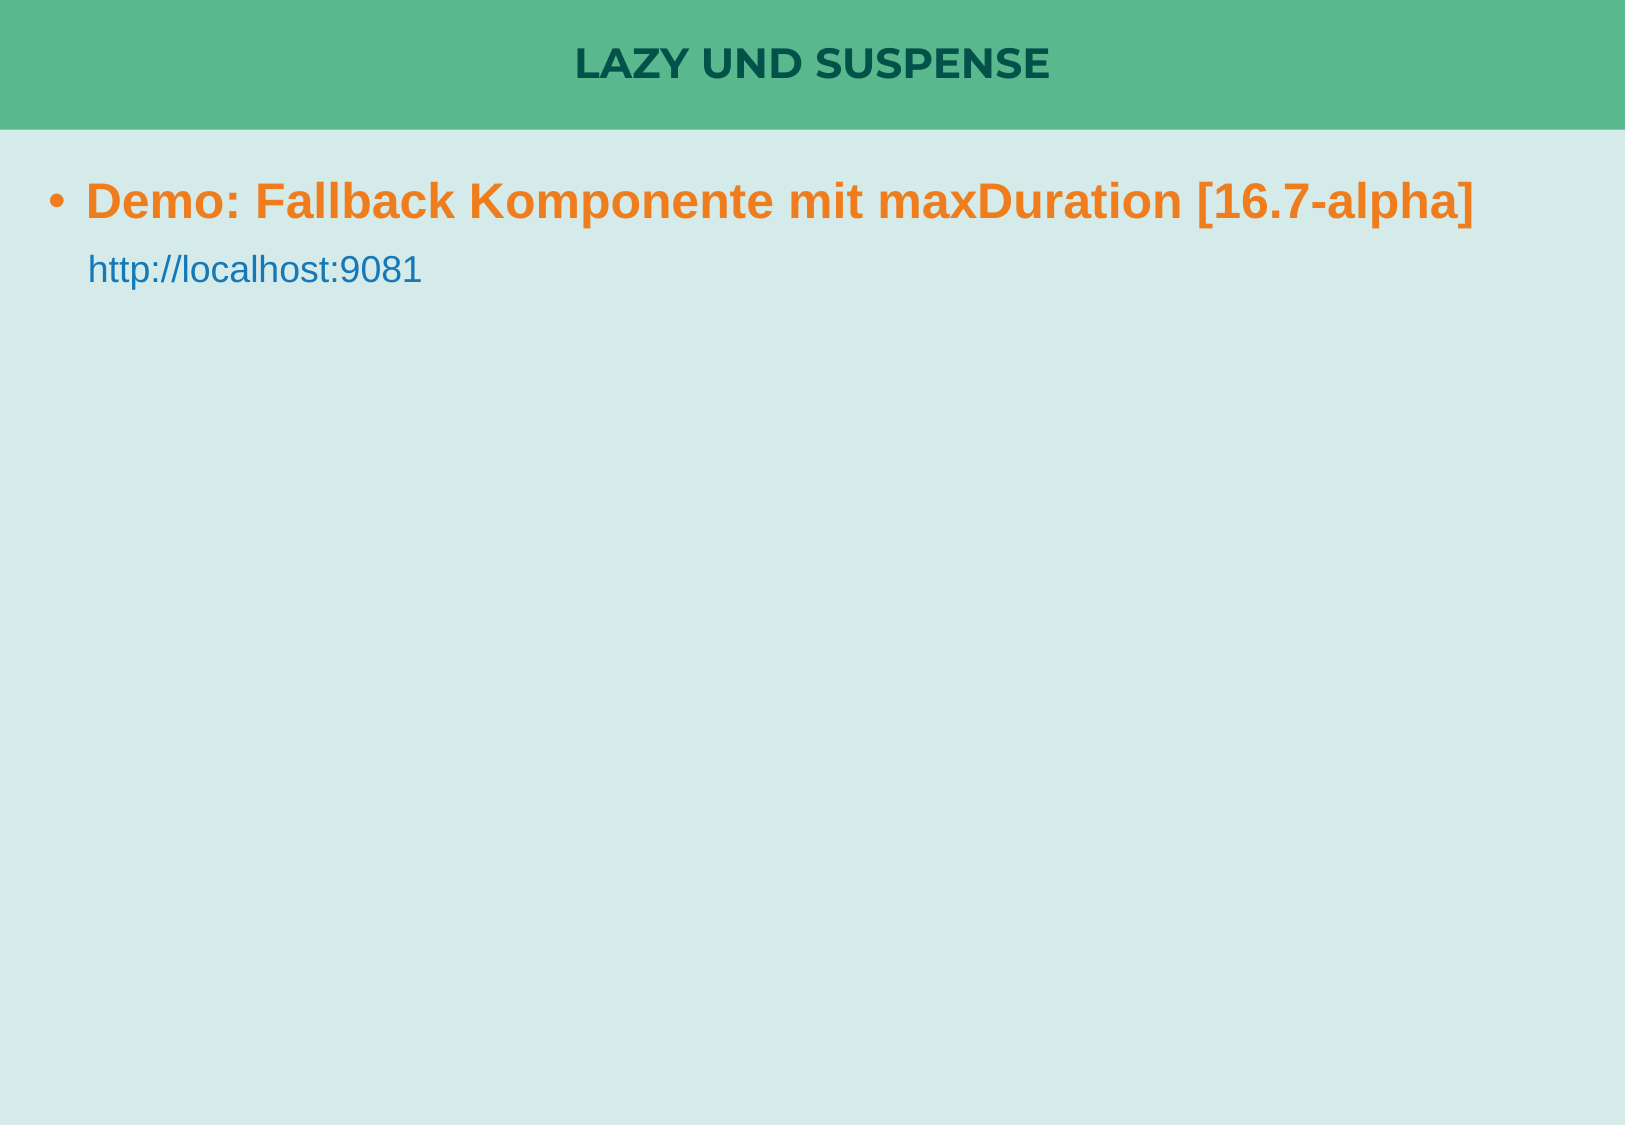

# Lazy und Suspense
Demo: Fallback Komponente mit maxDuration [16.7-alpha]
http://localhost:9081